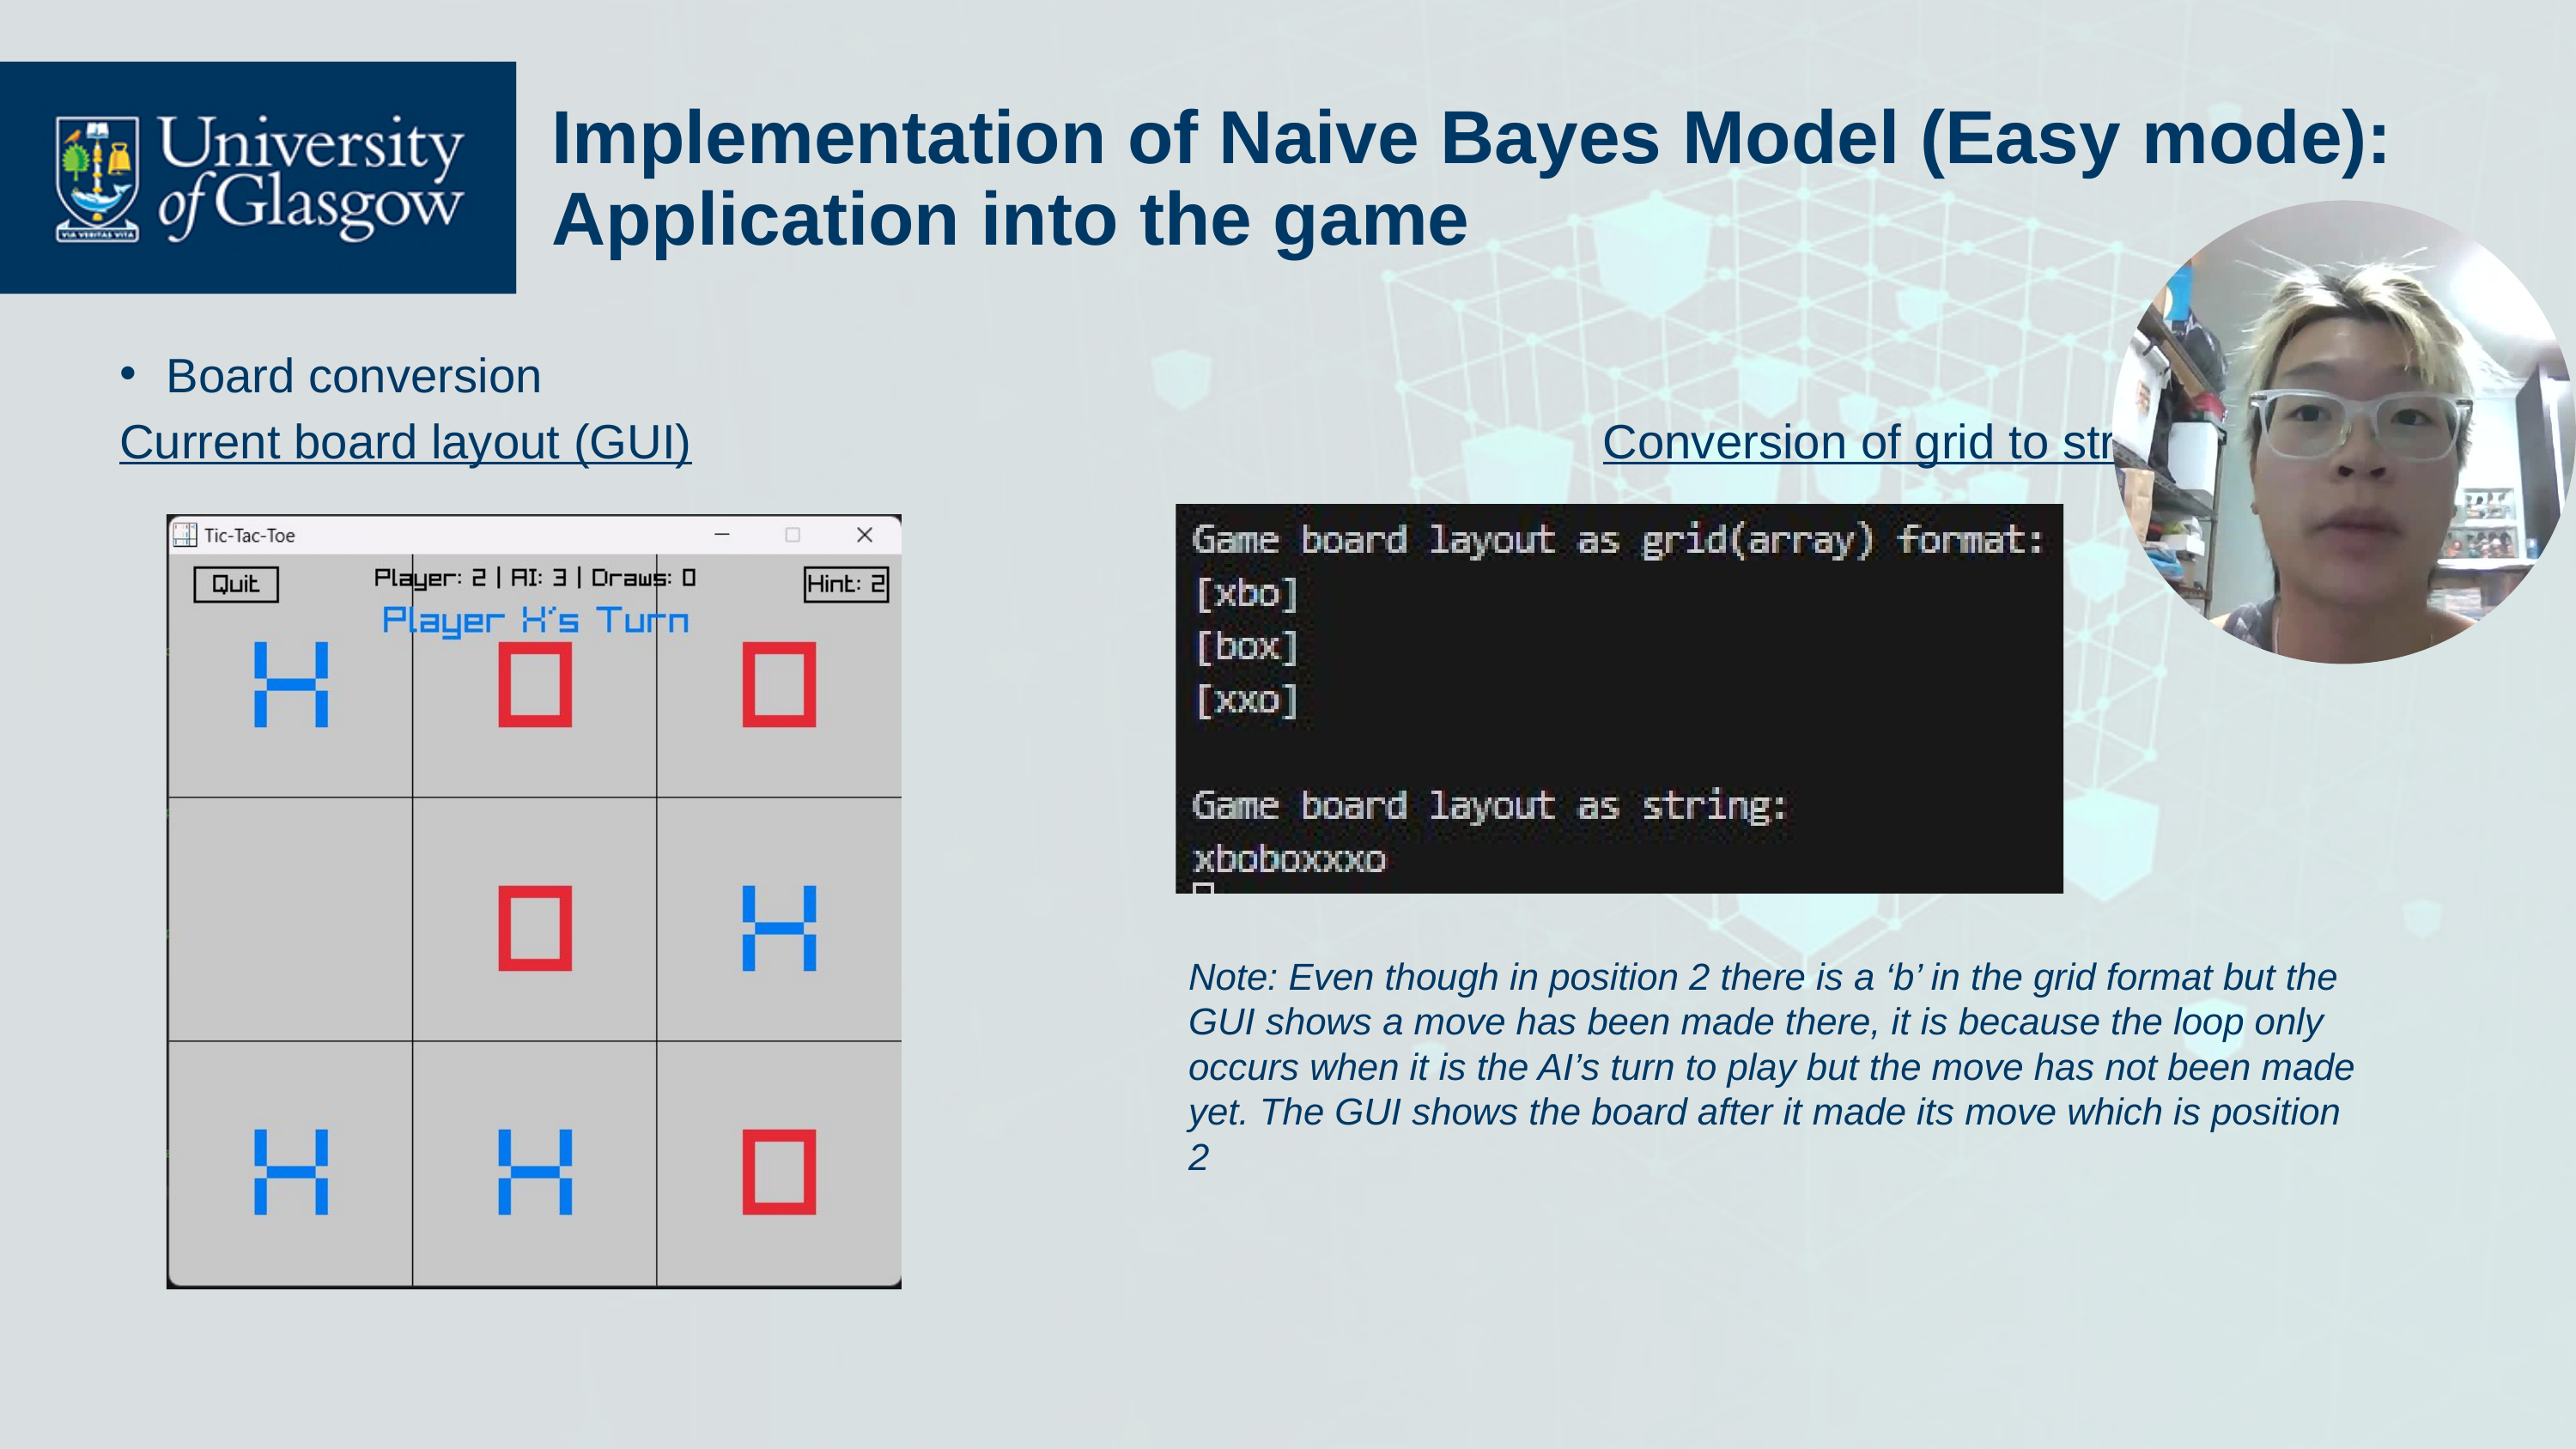

Implementation of Naive Bayes Model (Easy mode):
Application into the game

Board conversion
Current board layout (GUI)						           Conversion of grid to string

Note: Even though in position 2 there is a ‘b’ in the grid format but the GUI shows a move has been made there, it is because the loop only occurs when it is the AI’s turn to play but the move has not been made yet. The GUI shows the board after it made its move which is position 2